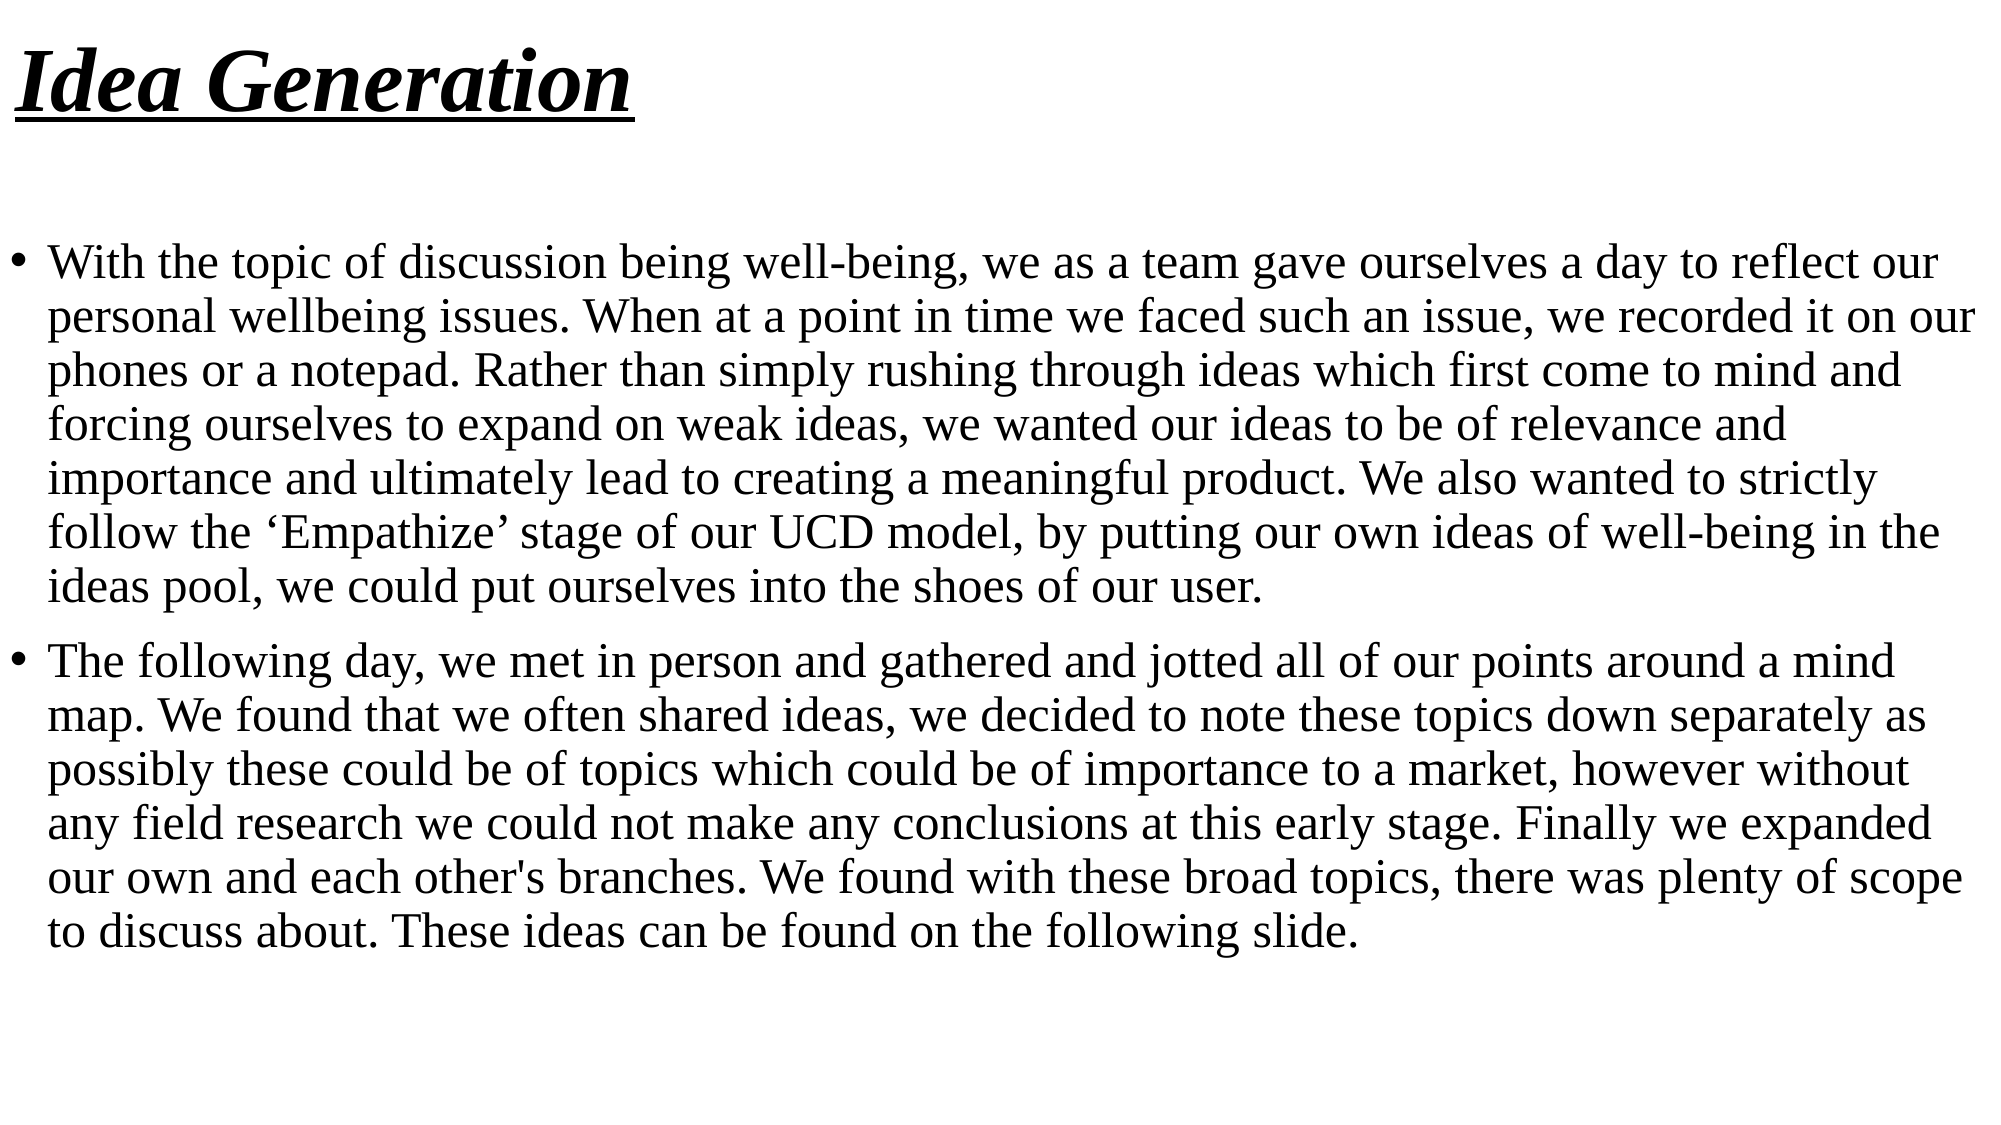

# Idea Generation
With the topic of discussion being well-being, we as a team gave ourselves a day to reflect our personal wellbeing issues. When at a point in time we faced such an issue, we recorded it on our phones or a notepad. Rather than simply rushing through ideas which first come to mind and forcing ourselves to expand on weak ideas, we wanted our ideas to be of relevance and importance and ultimately lead to creating a meaningful product. We also wanted to strictly follow the ‘Empathize’ stage of our UCD model, by putting our own ideas of well-being in the ideas pool, we could put ourselves into the shoes of our user.
The following day, we met in person and gathered and jotted all of our points around a mind map. We found that we often shared ideas, we decided to note these topics down separately as possibly these could be of topics which could be of importance to a market, however without any field research we could not make any conclusions at this early stage. Finally we expanded our own and each other's branches. We found with these broad topics, there was plenty of scope to discuss about. These ideas can be found on the following slide.